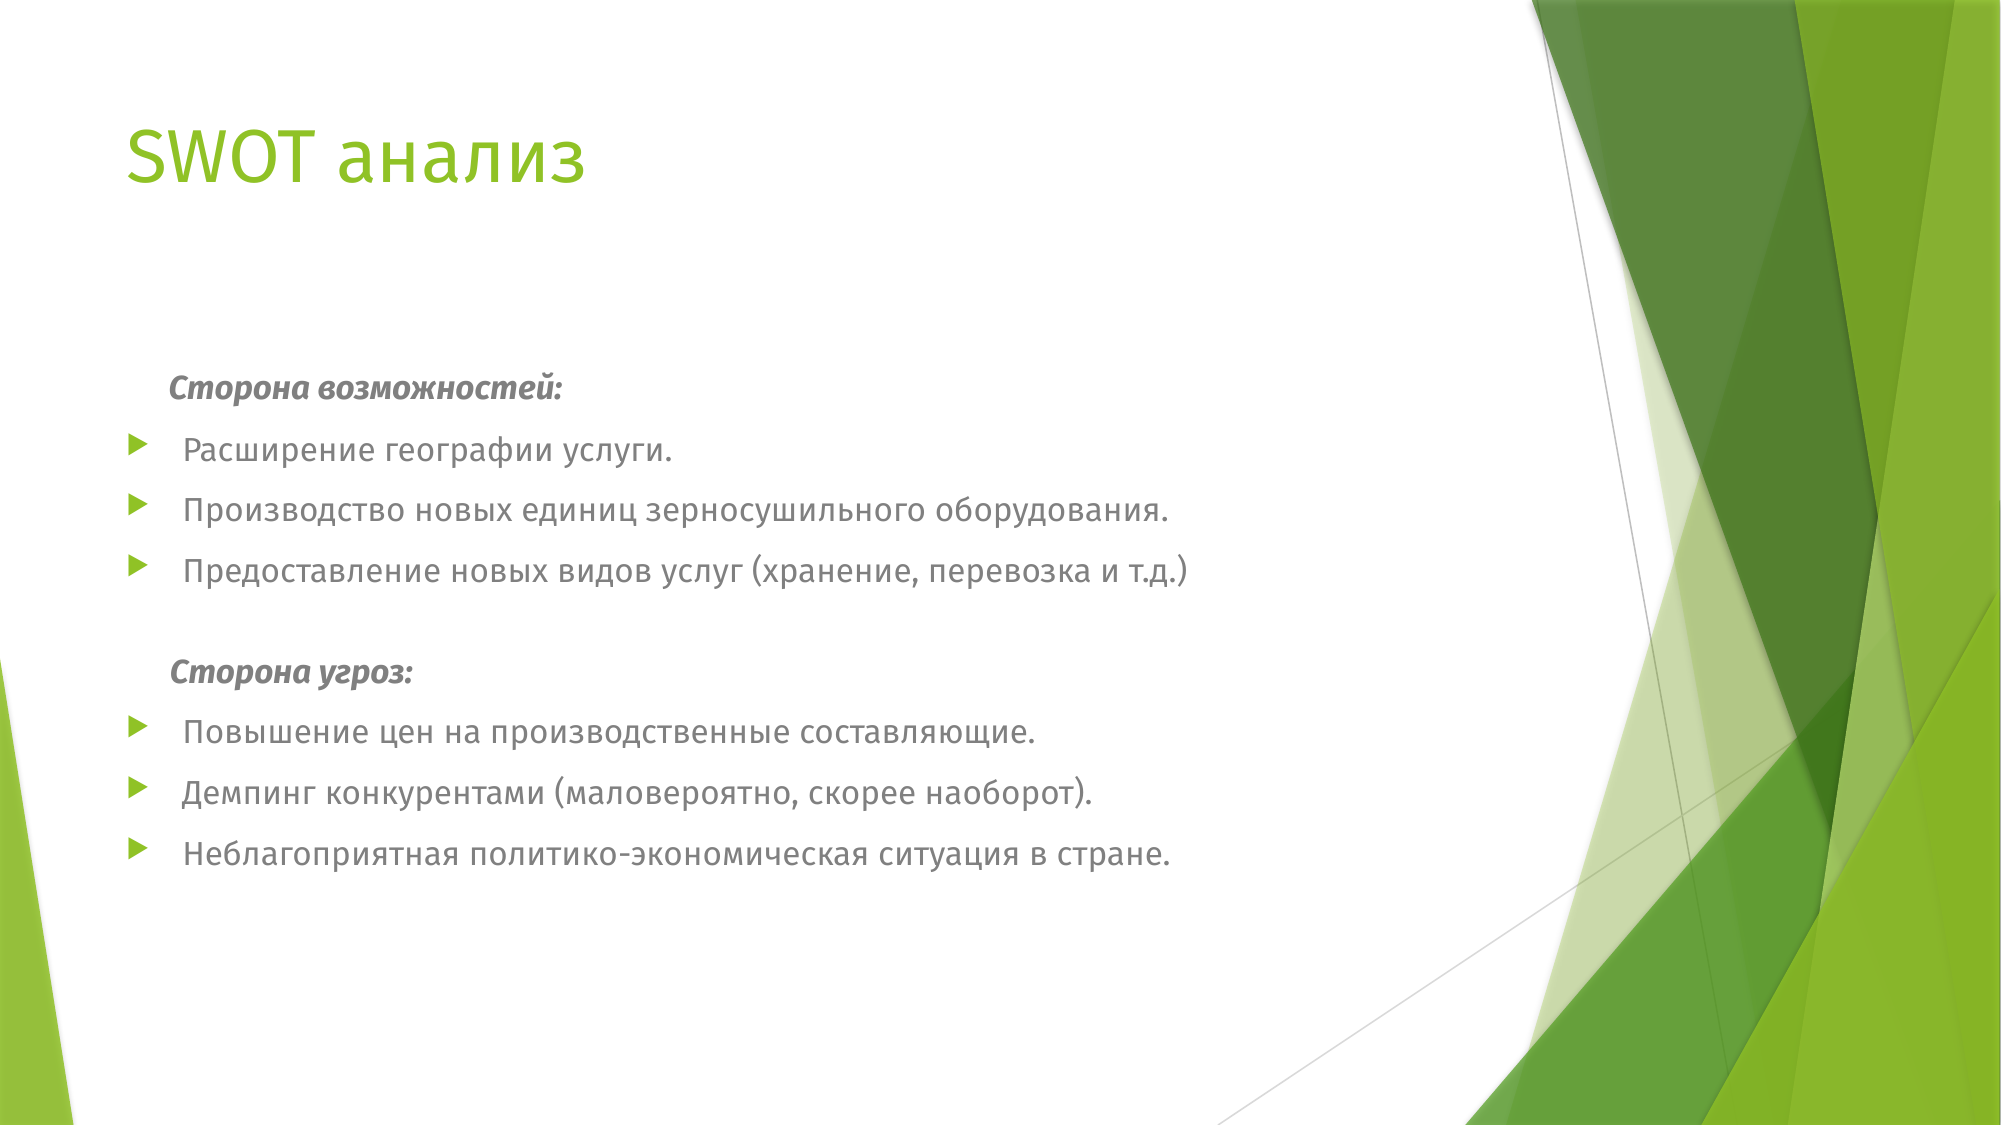

# SWOT анализ
     Сторона возможностей:
Расширение географии услуги.
Производство новых единиц зерносушильного оборудования.
Предоставление новых видов услуг (хранение, перевозка и т.д.)
     Сторона угроз:
Повышение цен на производственные составляющие.
Демпинг конкурентами (маловероятно, скорее наоборот).
Неблагоприятная политико-экономическая ситуация в стране.